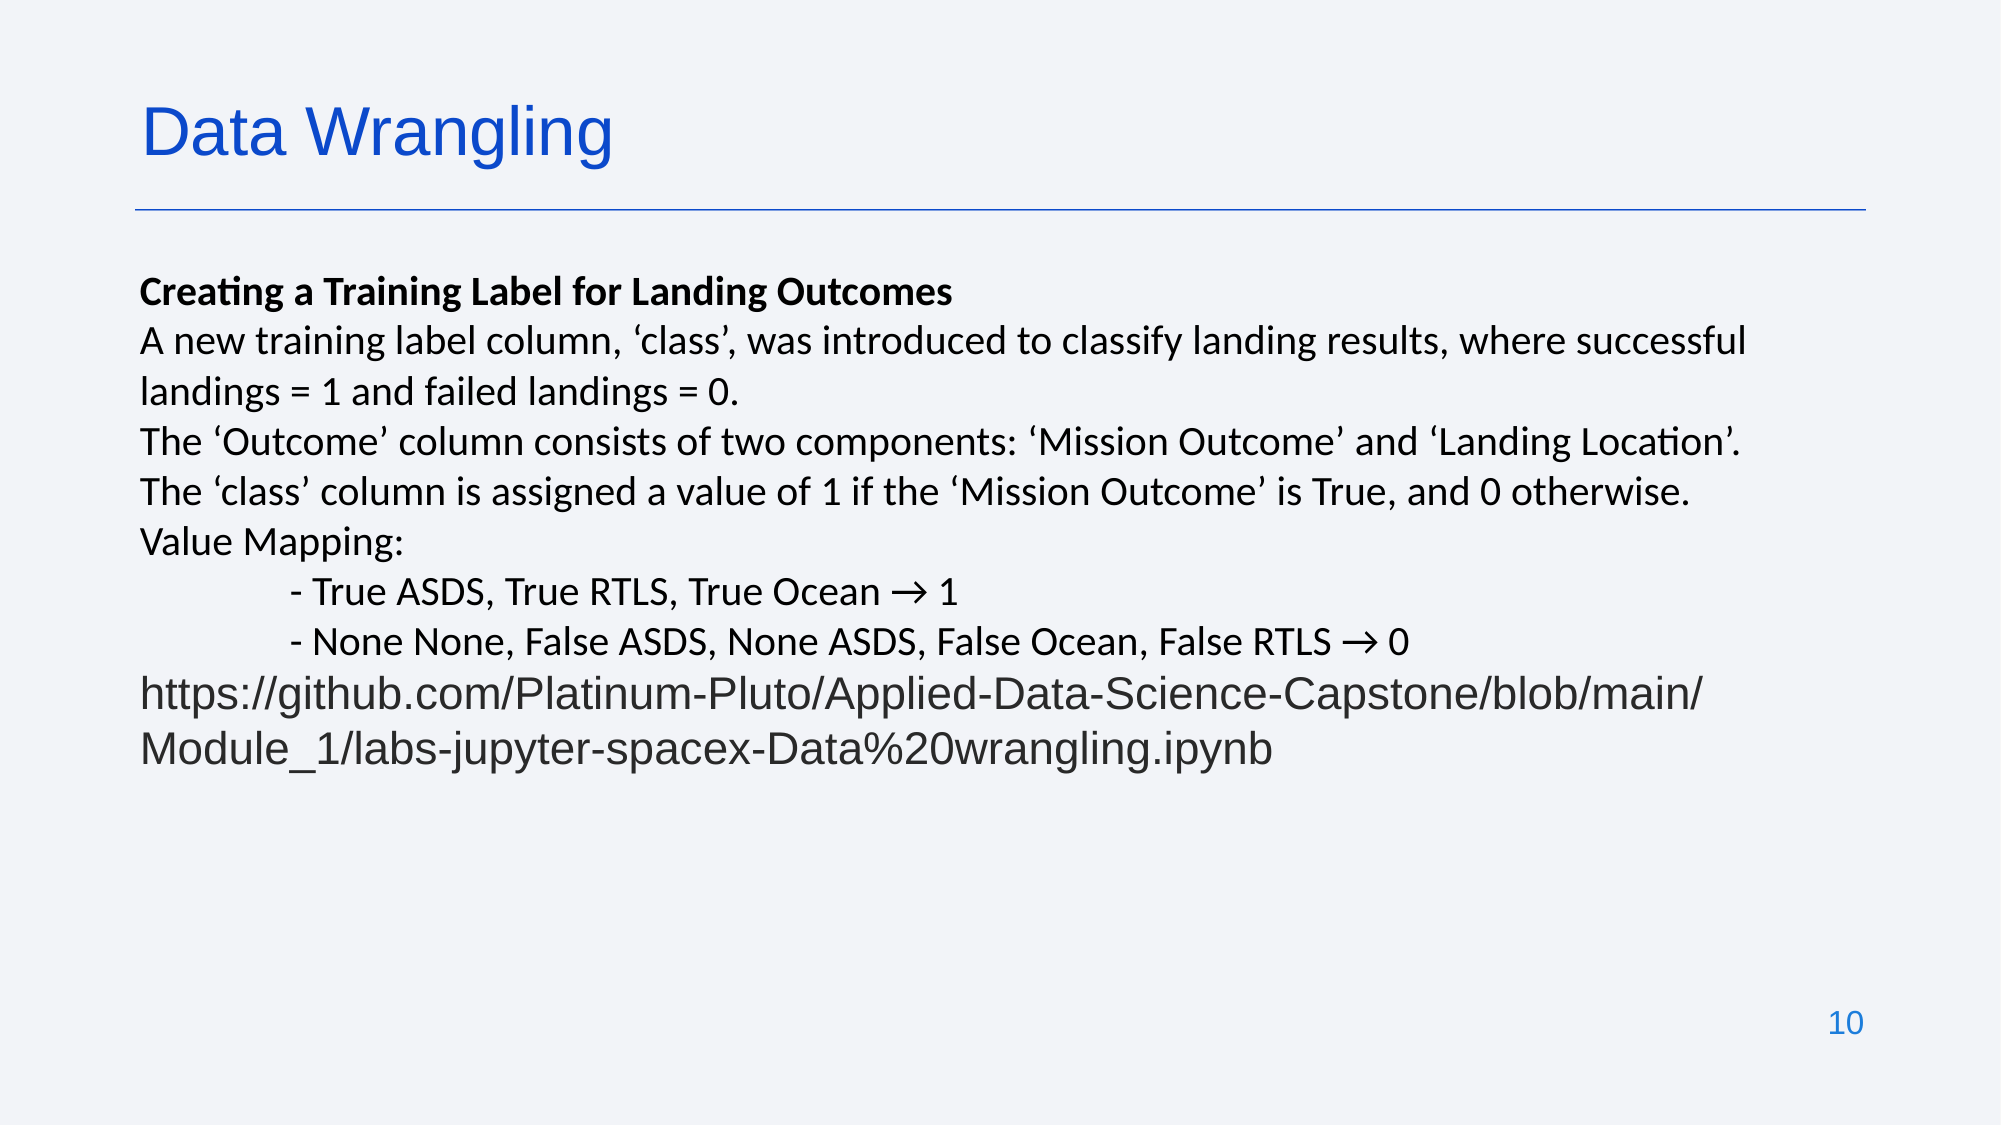

Data Wrangling
Creating a Training Label for Landing Outcomes
A new training label column, ‘class’, was introduced to classify landing results, where successful landings = 1 and failed landings = 0.
The ‘Outcome’ column consists of two components: ‘Mission Outcome’ and ‘Landing Location’. The ‘class’ column is assigned a value of 1 if the ‘Mission Outcome’ is True, and 0 otherwise.
Value Mapping:
	- True ASDS, True RTLS, True Ocean → 1
	- None None, False ASDS, None ASDS, False Ocean, False RTLS → 0
https://github.com/Platinum-Pluto/Applied-Data-Science-Capstone/blob/main/Module_1/labs-jupyter-spacex-Data%20wrangling.ipynb

10